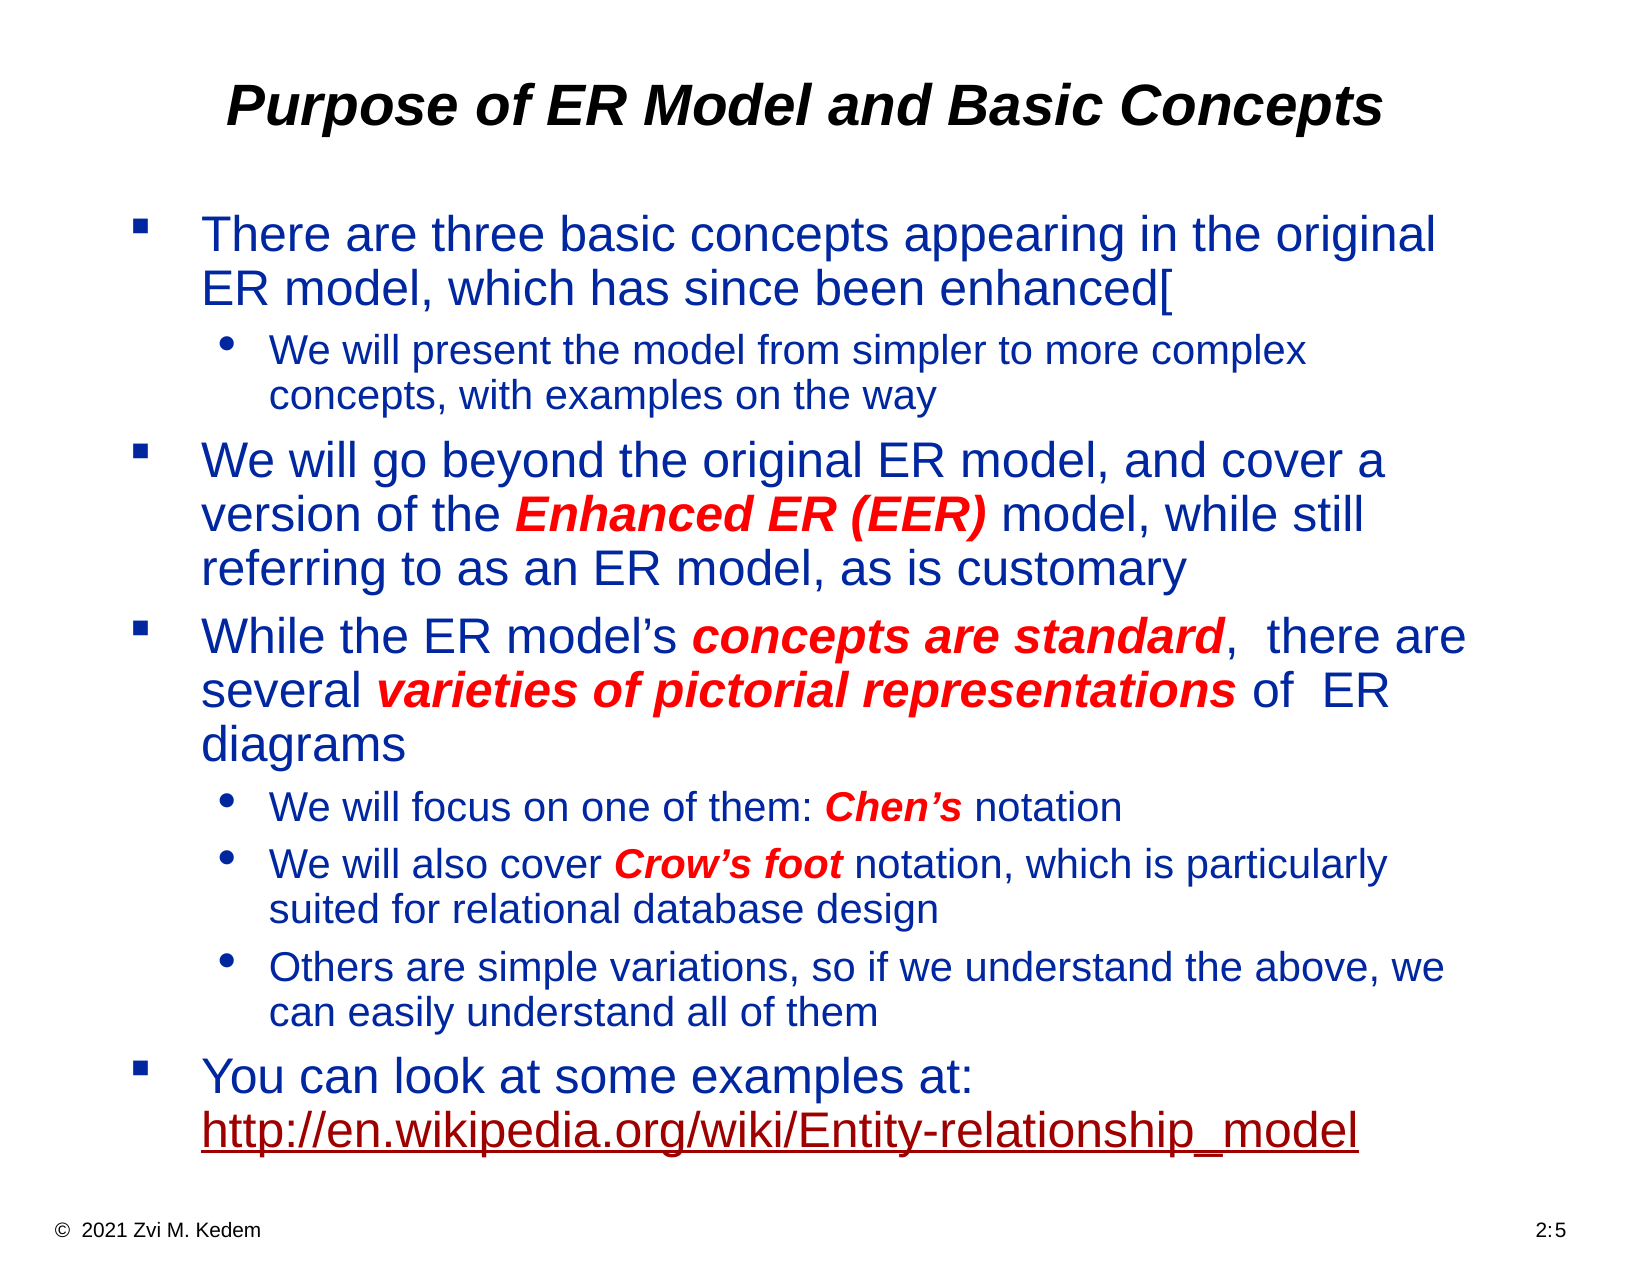

# Purpose of ER Model and Basic Concepts
There are three basic concepts appearing in the original ER model, which has since been enhanced[
We will present the model from simpler to more complex concepts, with examples on the way
We will go beyond the original ER model, and cover a version of the Enhanced ER (EER) model, while still referring to as an ER model, as is customary
While the ER model’s concepts are standard,  there are several varieties of pictorial representations of  ER diagrams
We will focus on one of them: Chen’s notation
We will also cover Crow’s foot notation, which is particularly suited for relational database design
Others are simple variations, so if we understand the above, we can easily understand all of them
You can look at some examples at: http://en.wikipedia.org/wiki/Entity-relationship_model